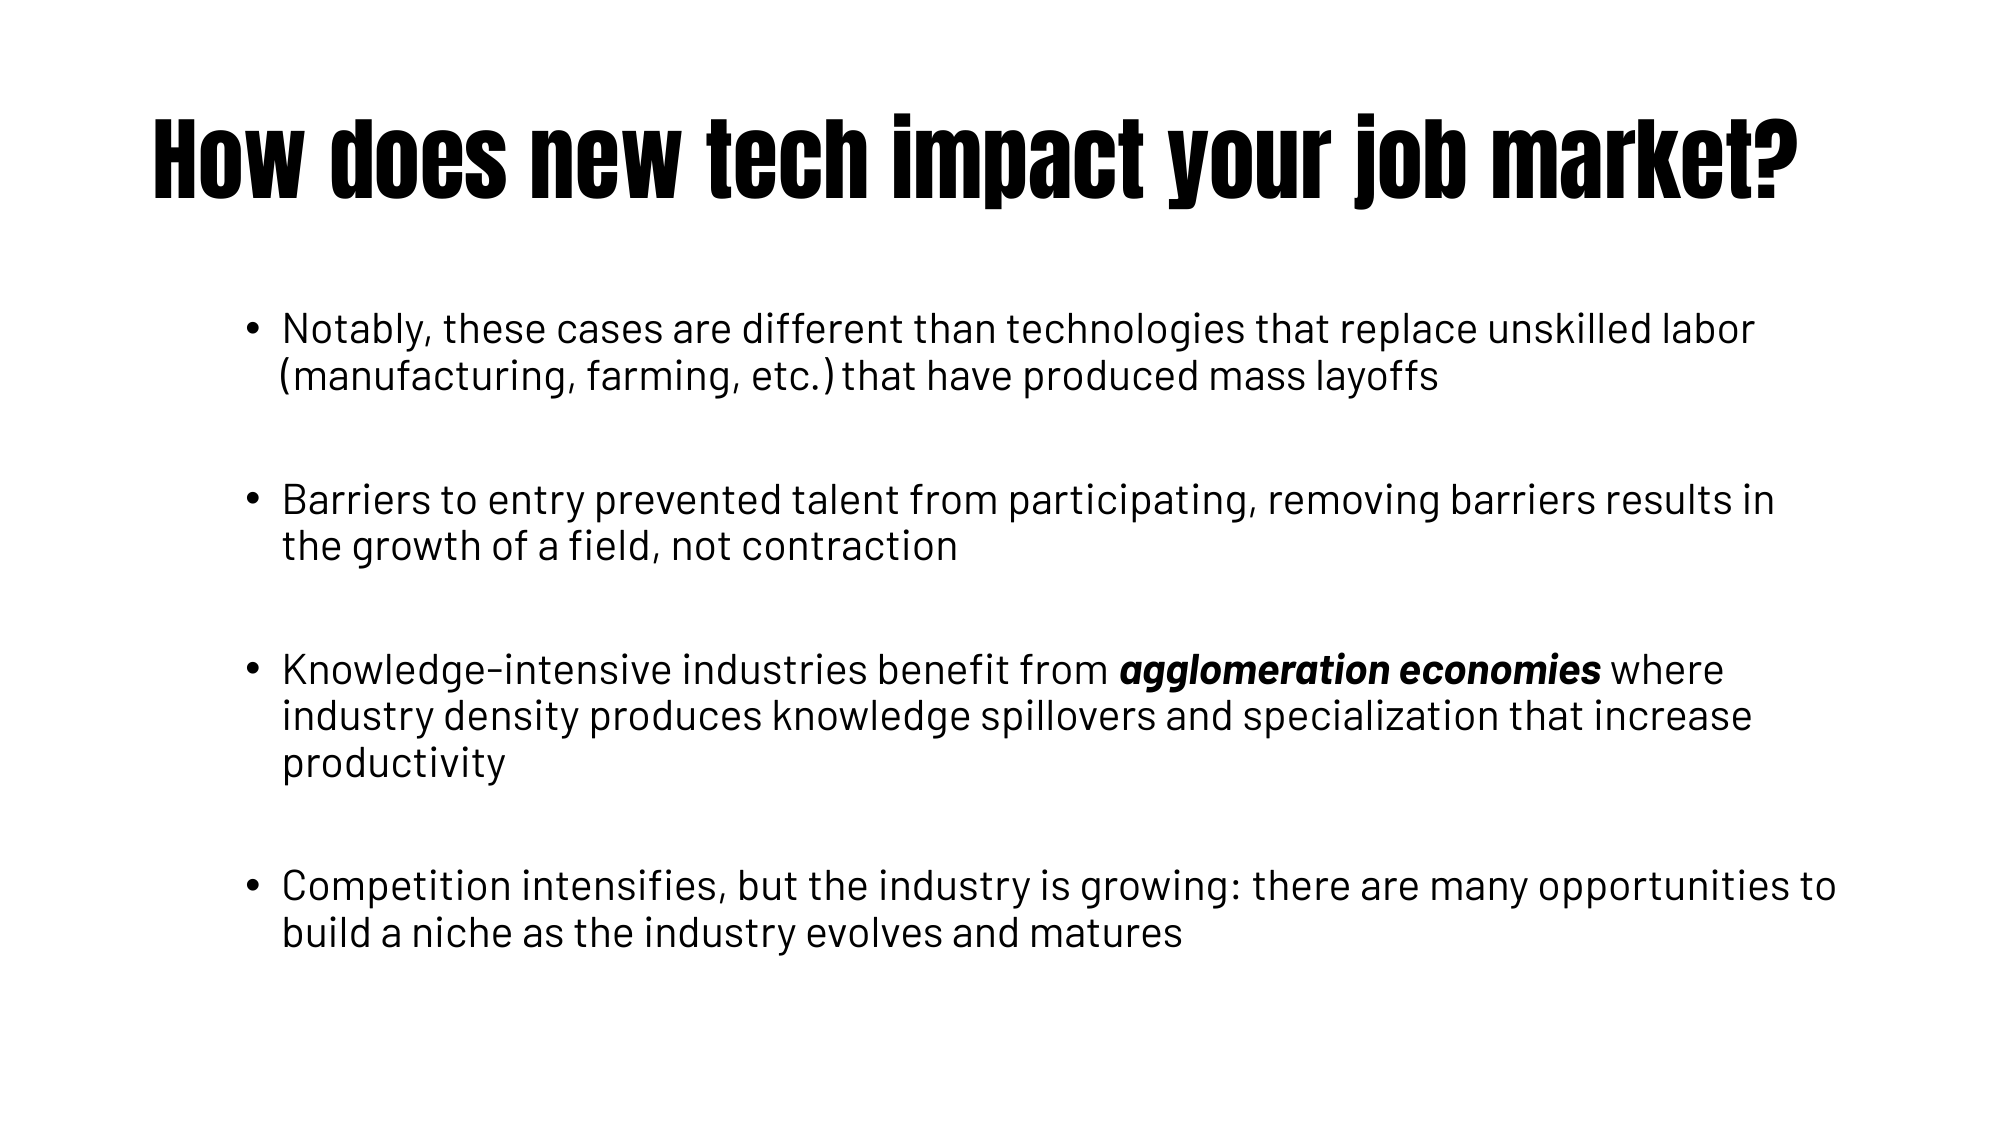

# How does new tech impact your job market?
Notably, these cases are different than technologies that replace unskilled labor (manufacturing, farming, etc.) that have produced mass layoffs

Barriers to entry prevented talent from participating, removing barriers results in the growth of a field, not contraction

Knowledge-intensive industries benefit from agglomeration economies where industry density produces knowledge spillovers and specialization that increase productivity

Competition intensifies, but the industry is growing: there are many opportunities to build a niche as the industry evolves and matures